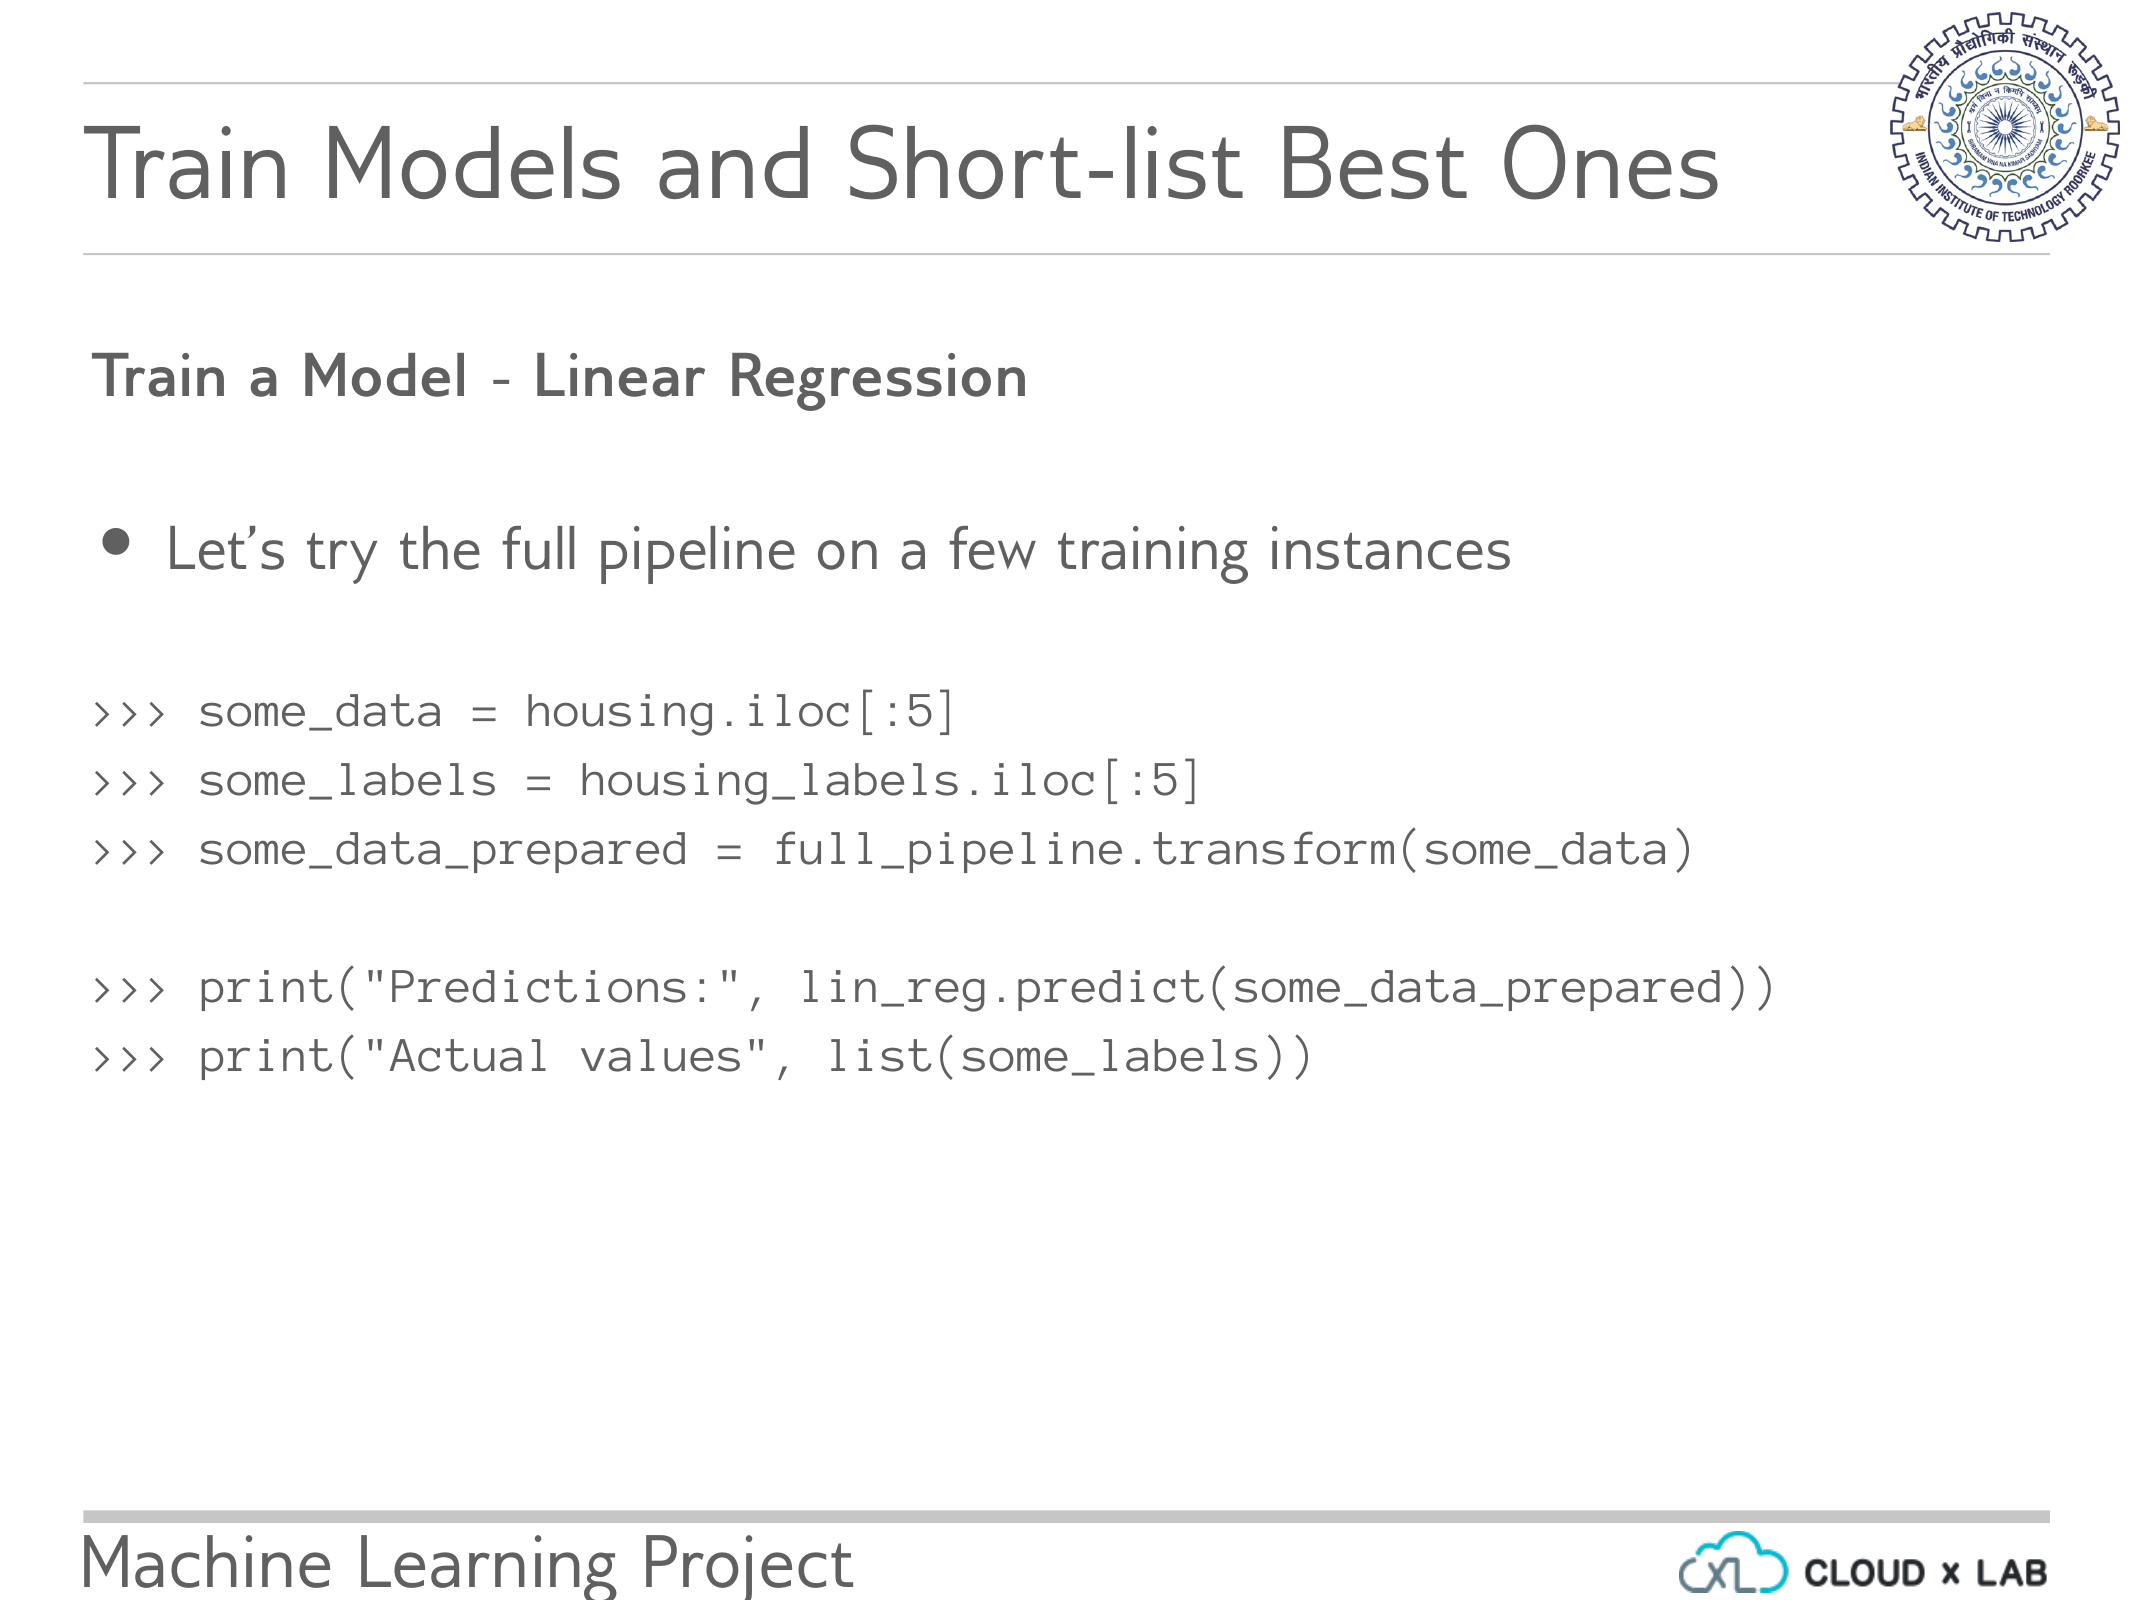

Train Models and Short-list Best Ones
Train a Model - Linear Regression

Let’s try the full pipeline on a few training instances

>>> some_data = housing.iloc[:5]
>>> some_labels = housing_labels.iloc[:5]
>>> some_data_prepared = full_pipeline.transform(some_data)

>>> print("Predictions:", lin_reg.predict(some_data_prepared))
>>> print("Actual values", list(some_labels))